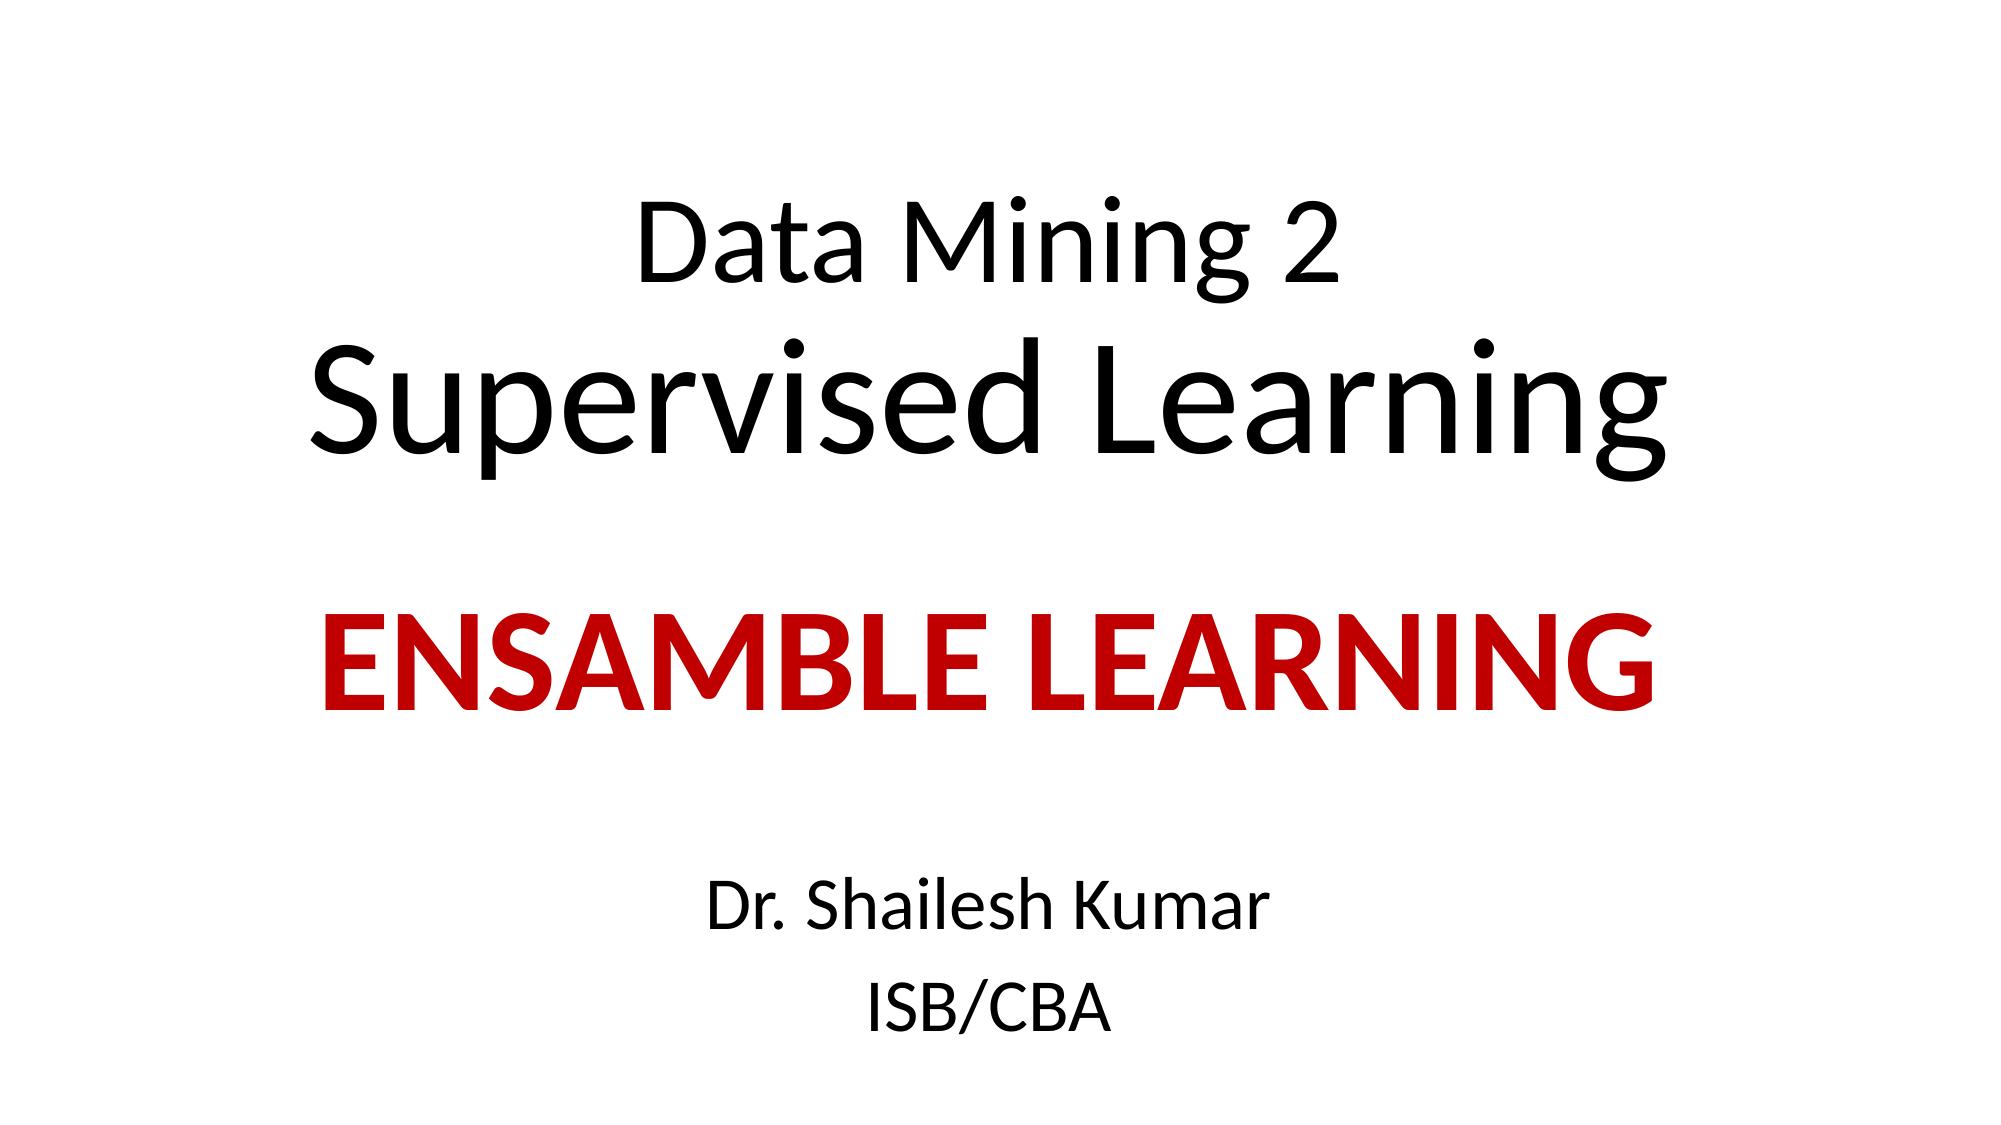

# Data Mining 2 Supervised Learning
ENSAMBLE LEARNING

Dr. Shailesh Kumar
ISB/CBA